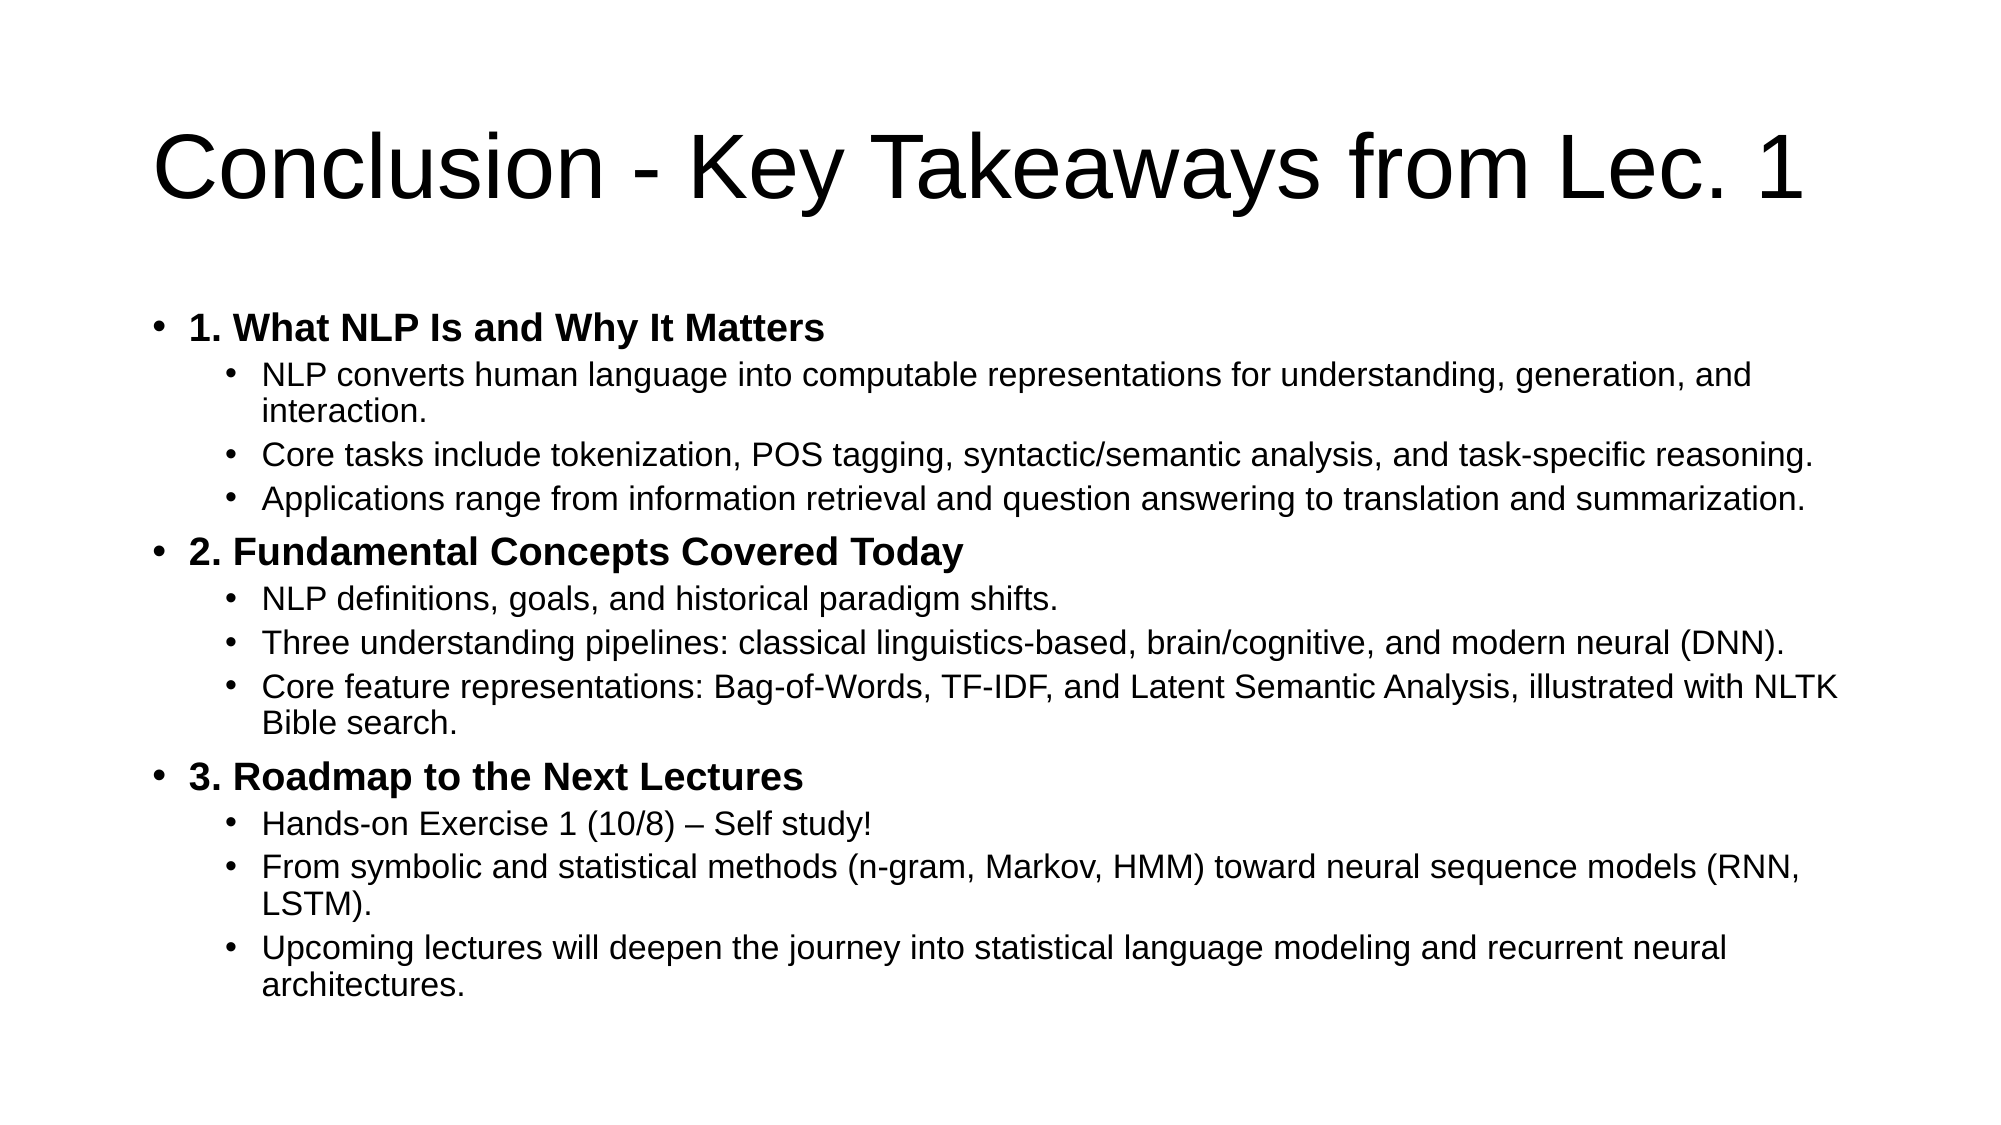

# Conclusion - Key Takeaways from Lec. 1
1. What NLP Is and Why It Matters
NLP converts human language into computable representations for understanding, generation, and interaction.
Core tasks include tokenization, POS tagging, syntactic/semantic analysis, and task-specific reasoning.
Applications range from information retrieval and question answering to translation and summarization.
2. Fundamental Concepts Covered Today
NLP definitions, goals, and historical paradigm shifts.
Three understanding pipelines: classical linguistics-based, brain/cognitive, and modern neural (DNN).
Core feature representations: Bag-of-Words, TF-IDF, and Latent Semantic Analysis, illustrated with NLTK Bible search.
3. Roadmap to the Next Lectures
Hands-on Exercise 1 (10/8) – Self study!
From symbolic and statistical methods (n-gram, Markov, HMM) toward neural sequence models (RNN, LSTM).
Upcoming lectures will deepen the journey into statistical language modeling and recurrent neural architectures.